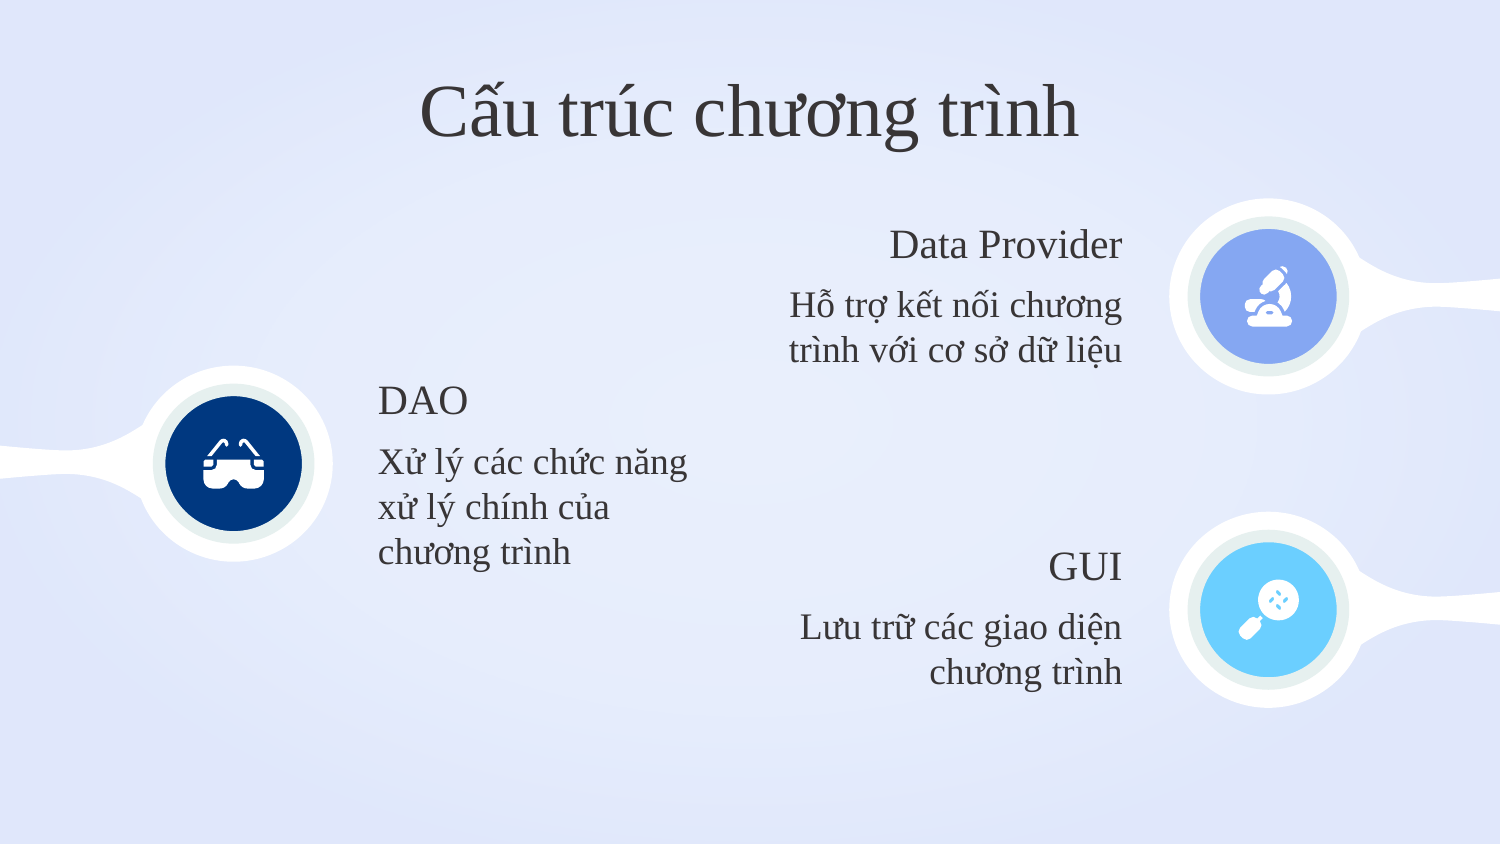

# Cấu trúc chương trình

Data Provider

Hỗ trợ kết nối chương trình với cơ sở dữ liệu

DAO

Xử lý các chức năng xử lý chính của chương trình

GUI

Lưu trữ các giao diện chương trình